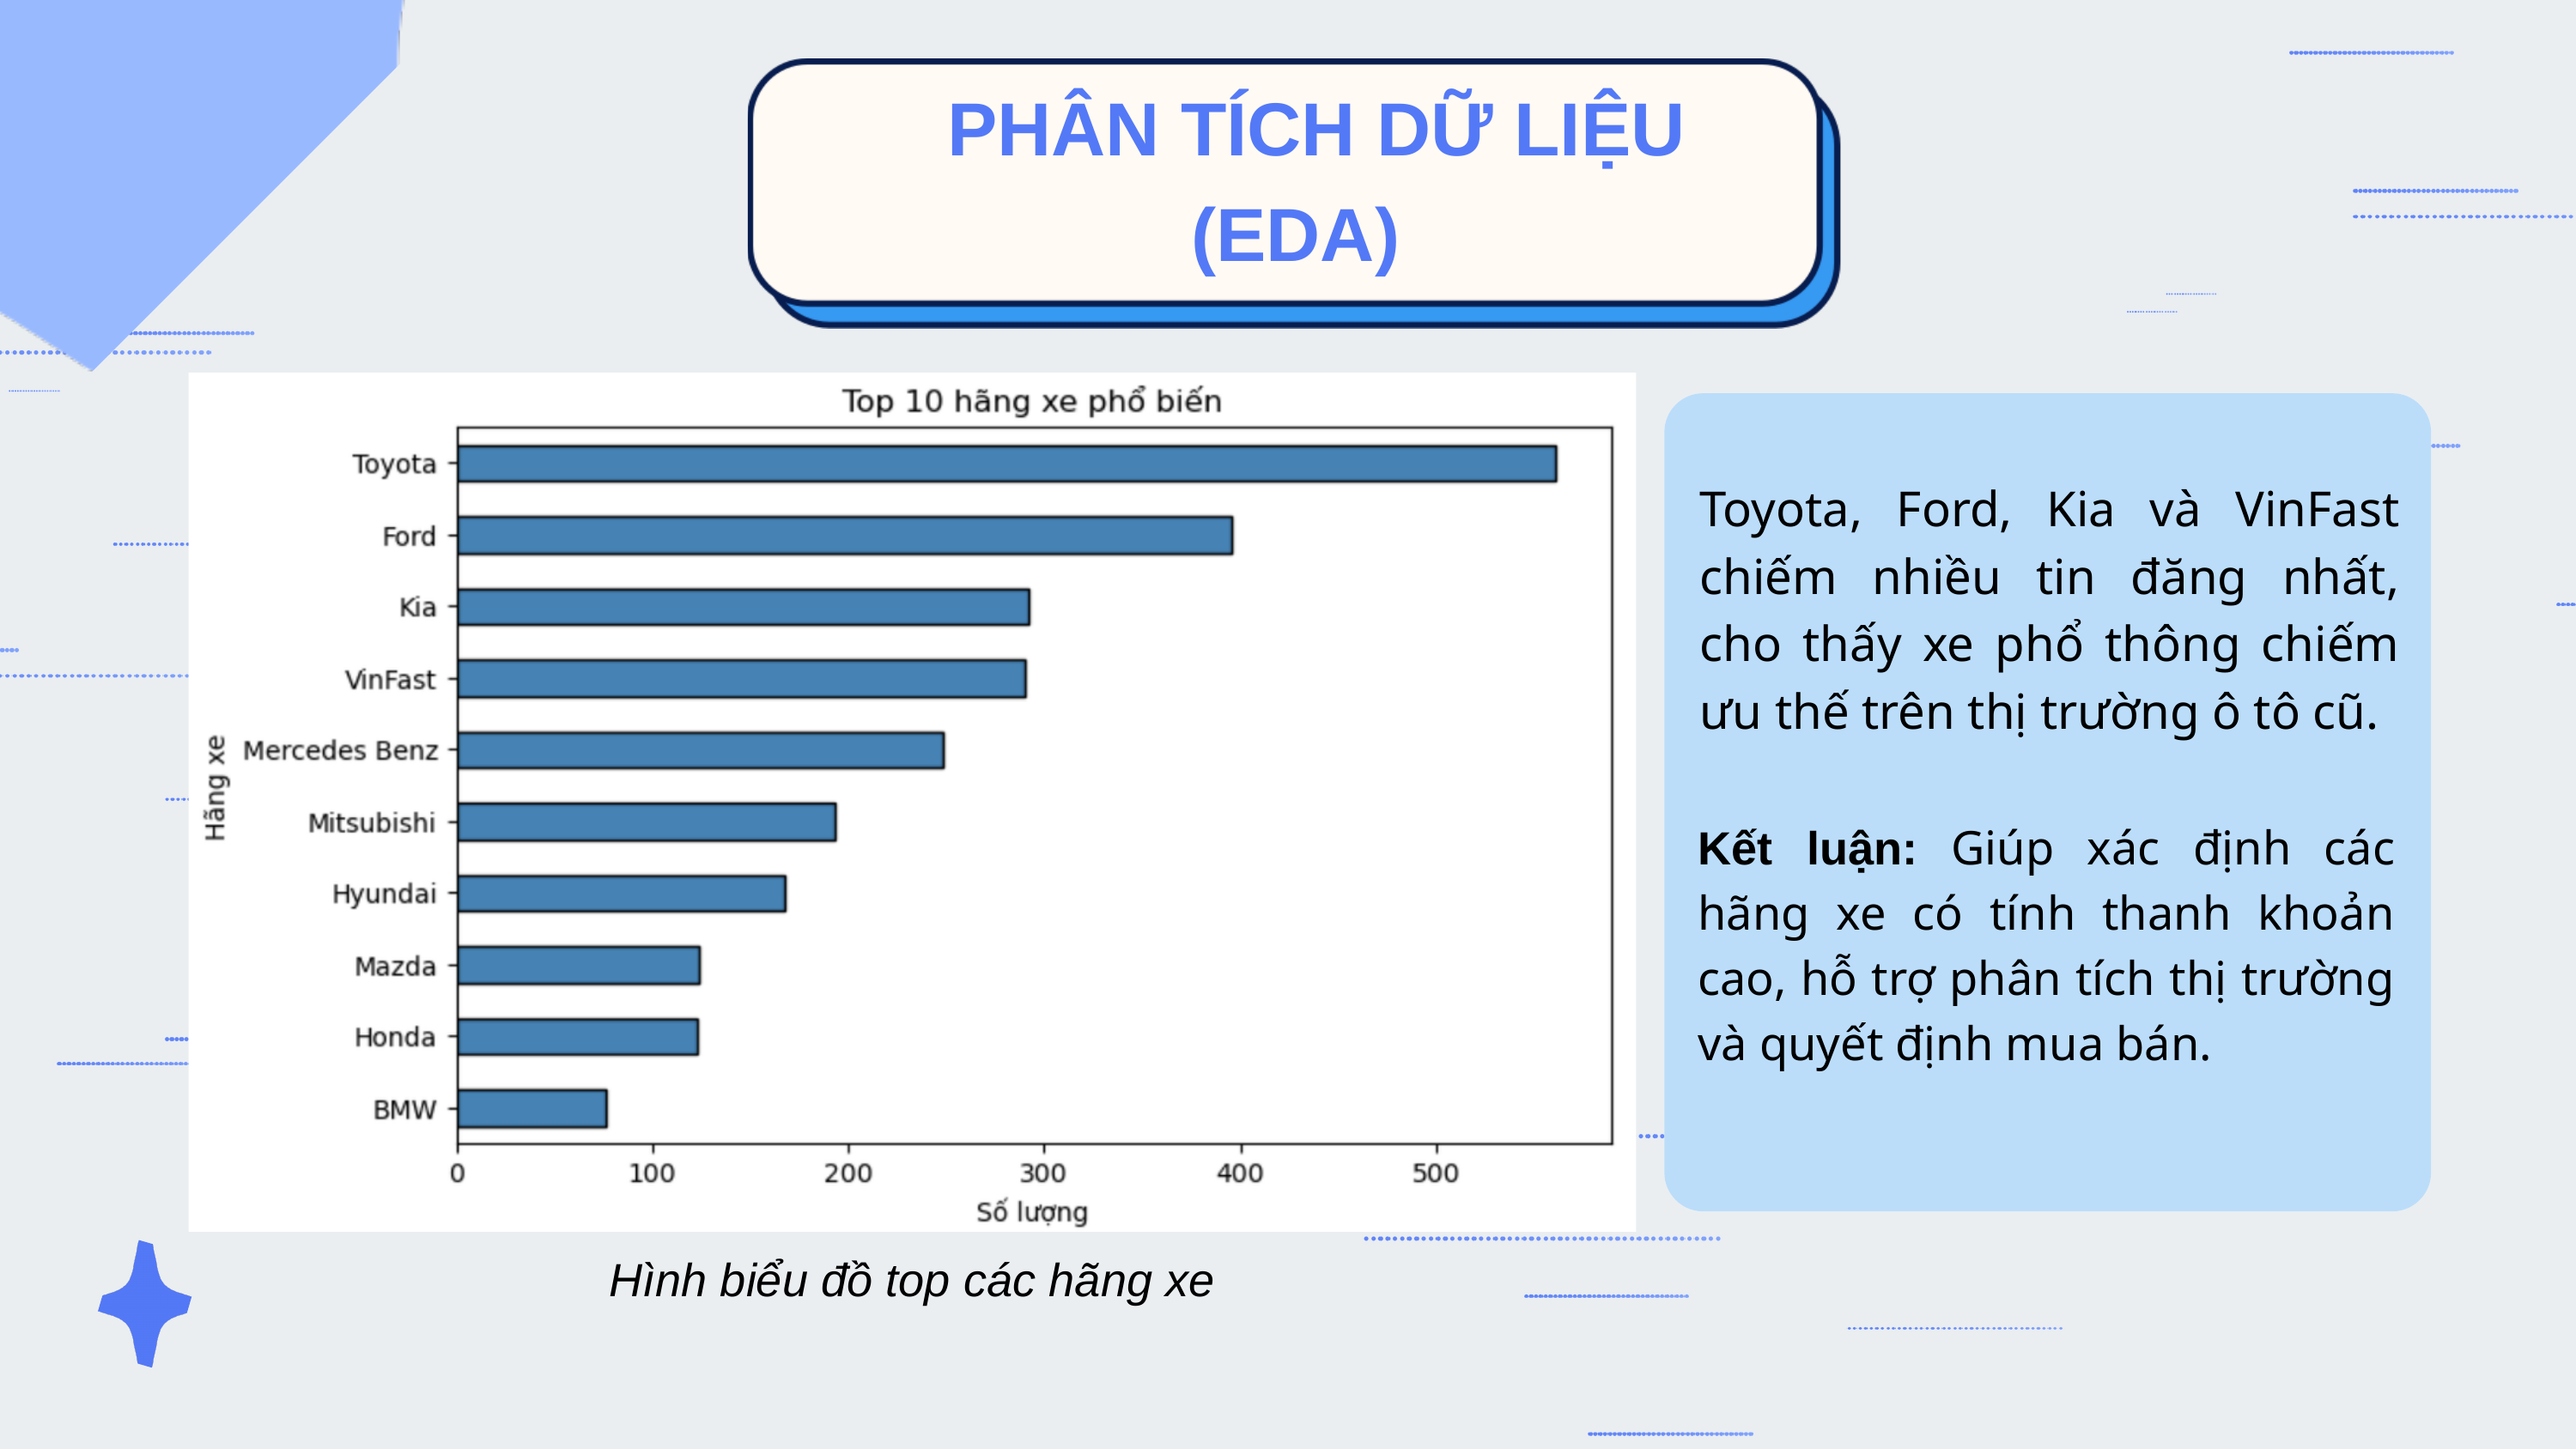

PHÂN TÍCH DỮ LIỆU (EDA)

Toyota, Ford, Kia và VinFast chiếm nhiều tin đăng nhất, cho thấy xe phổ thông chiếm ưu thế trên thị trường ô tô cũ.
Kết luận: Giúp xác định các hãng xe có tính thanh khoản cao, hỗ trợ phân tích thị trường và quyết định mua bán.

Hình biểu đồ top các hãng xe